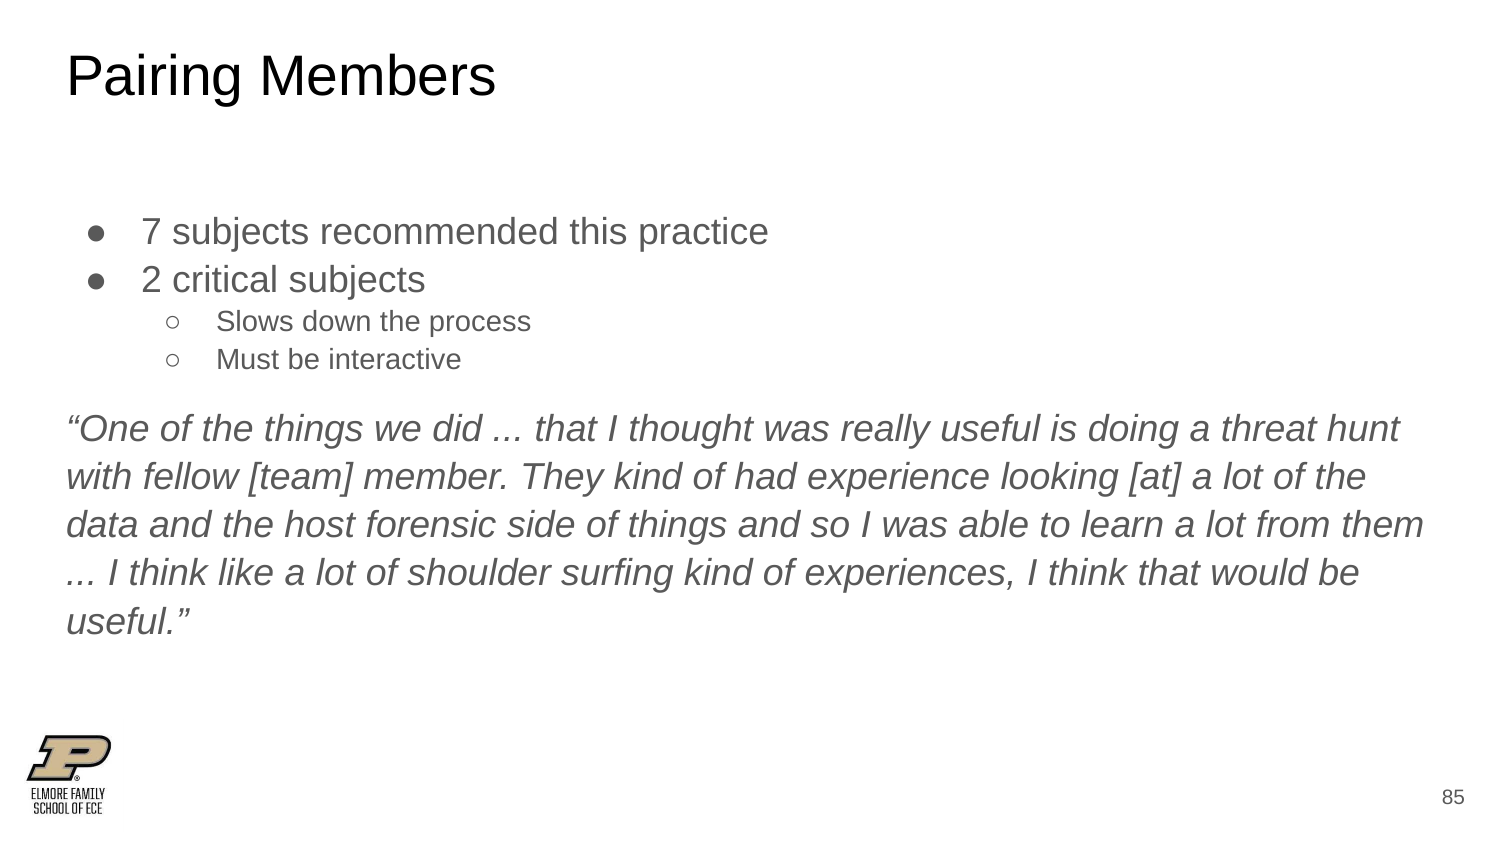

# Pairing Members
7 subjects recommended this practice
2 critical subjects
Slows down the process
Must be interactive
“One of the things we did ... that I thought was really useful is doing a threat hunt with fellow [team] member. They kind of had experience looking [at] a lot of the data and the host forensic side of things and so I was able to learn a lot from them ... I think like a lot of shoulder surfing kind of experiences, I think that would be useful.”
85